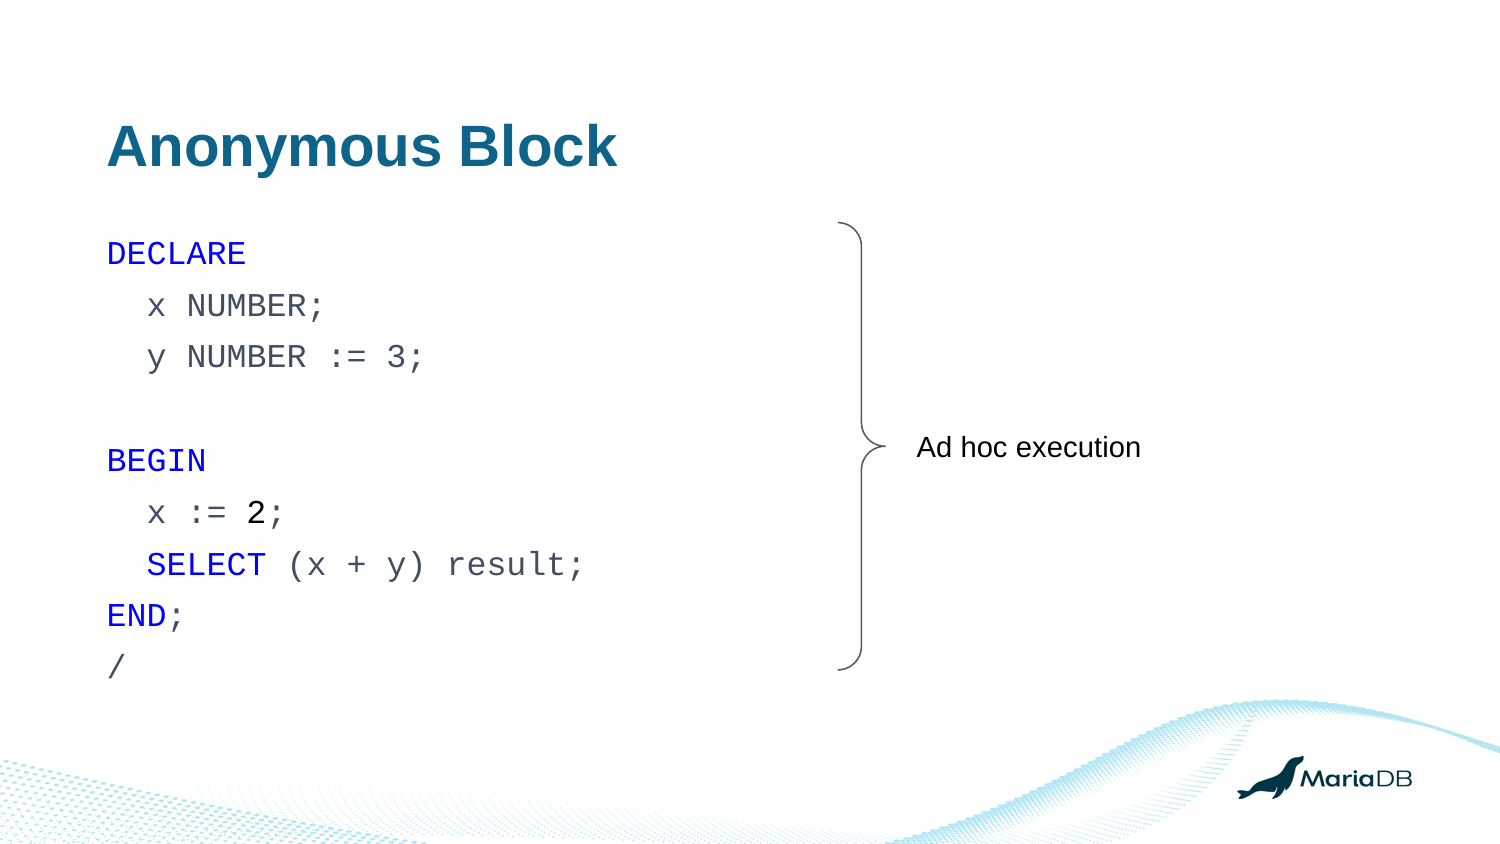

Anonymous Block
DECLARE
  x NUMBER;
  y NUMBER := 3;

BEGIN
  x := 2;
  SELECT (x + y) result;
END;
/

Ad hoc execution